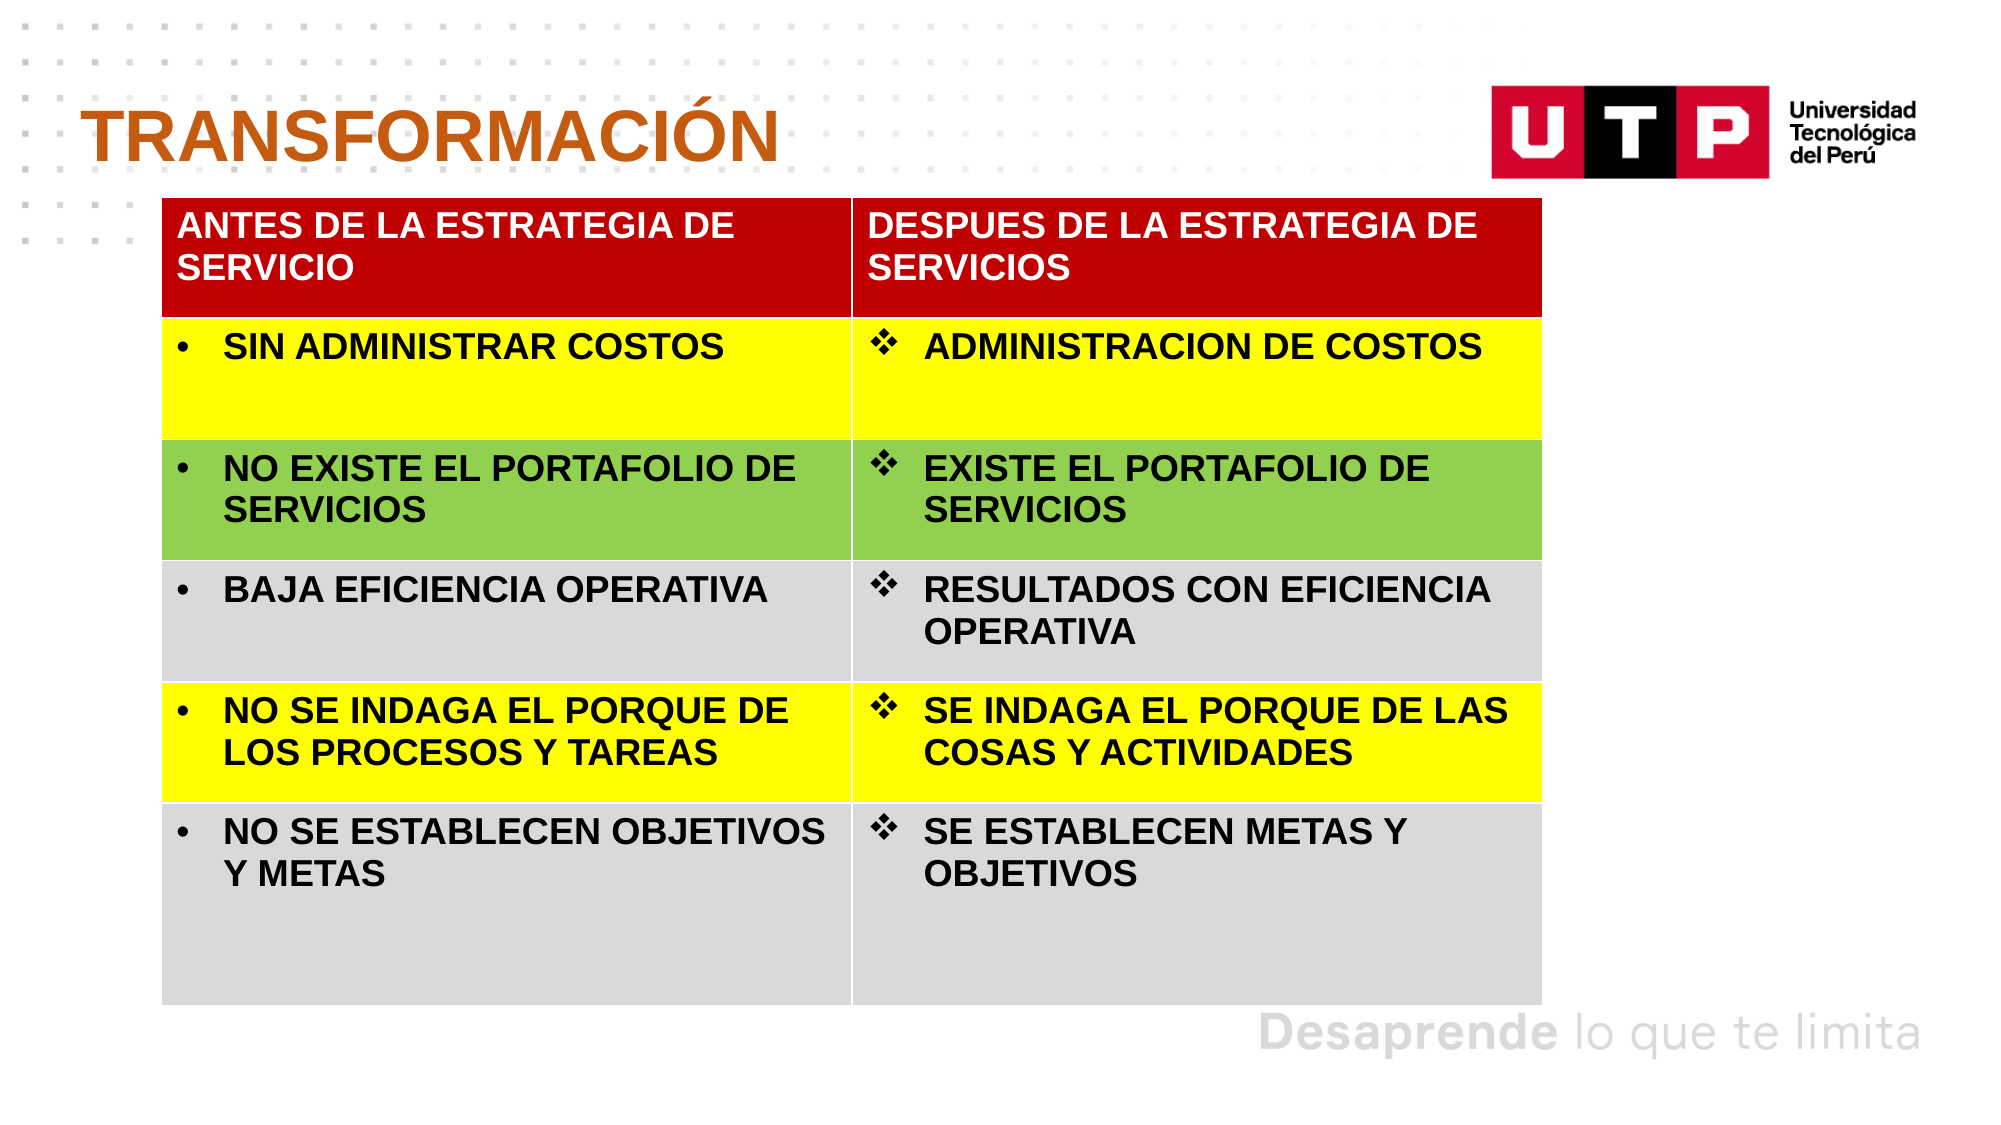

TRANSFORMACIÓN
| ANTES DE LA ESTRATEGIA DE SERVICIO | DESPUES DE LA ESTRATEGIA DE SERVICIOS |
| --- | --- |
| SIN ADMINISTRAR COSTOS | ADMINISTRACION DE COSTOS |
| NO EXISTE EL PORTAFOLIO DE SERVICIOS | EXISTE EL PORTAFOLIO DE SERVICIOS |
| BAJA EFICIENCIA OPERATIVA | RESULTADOS CON EFICIENCIA OPERATIVA |
| NO SE INDAGA EL PORQUE DE LOS PROCESOS Y TAREAS | SE INDAGA EL PORQUE DE LAS COSAS Y ACTIVIDADES |
| NO SE ESTABLECEN OBJETIVOS Y METAS | SE ESTABLECEN METAS Y OBJETIVOS |